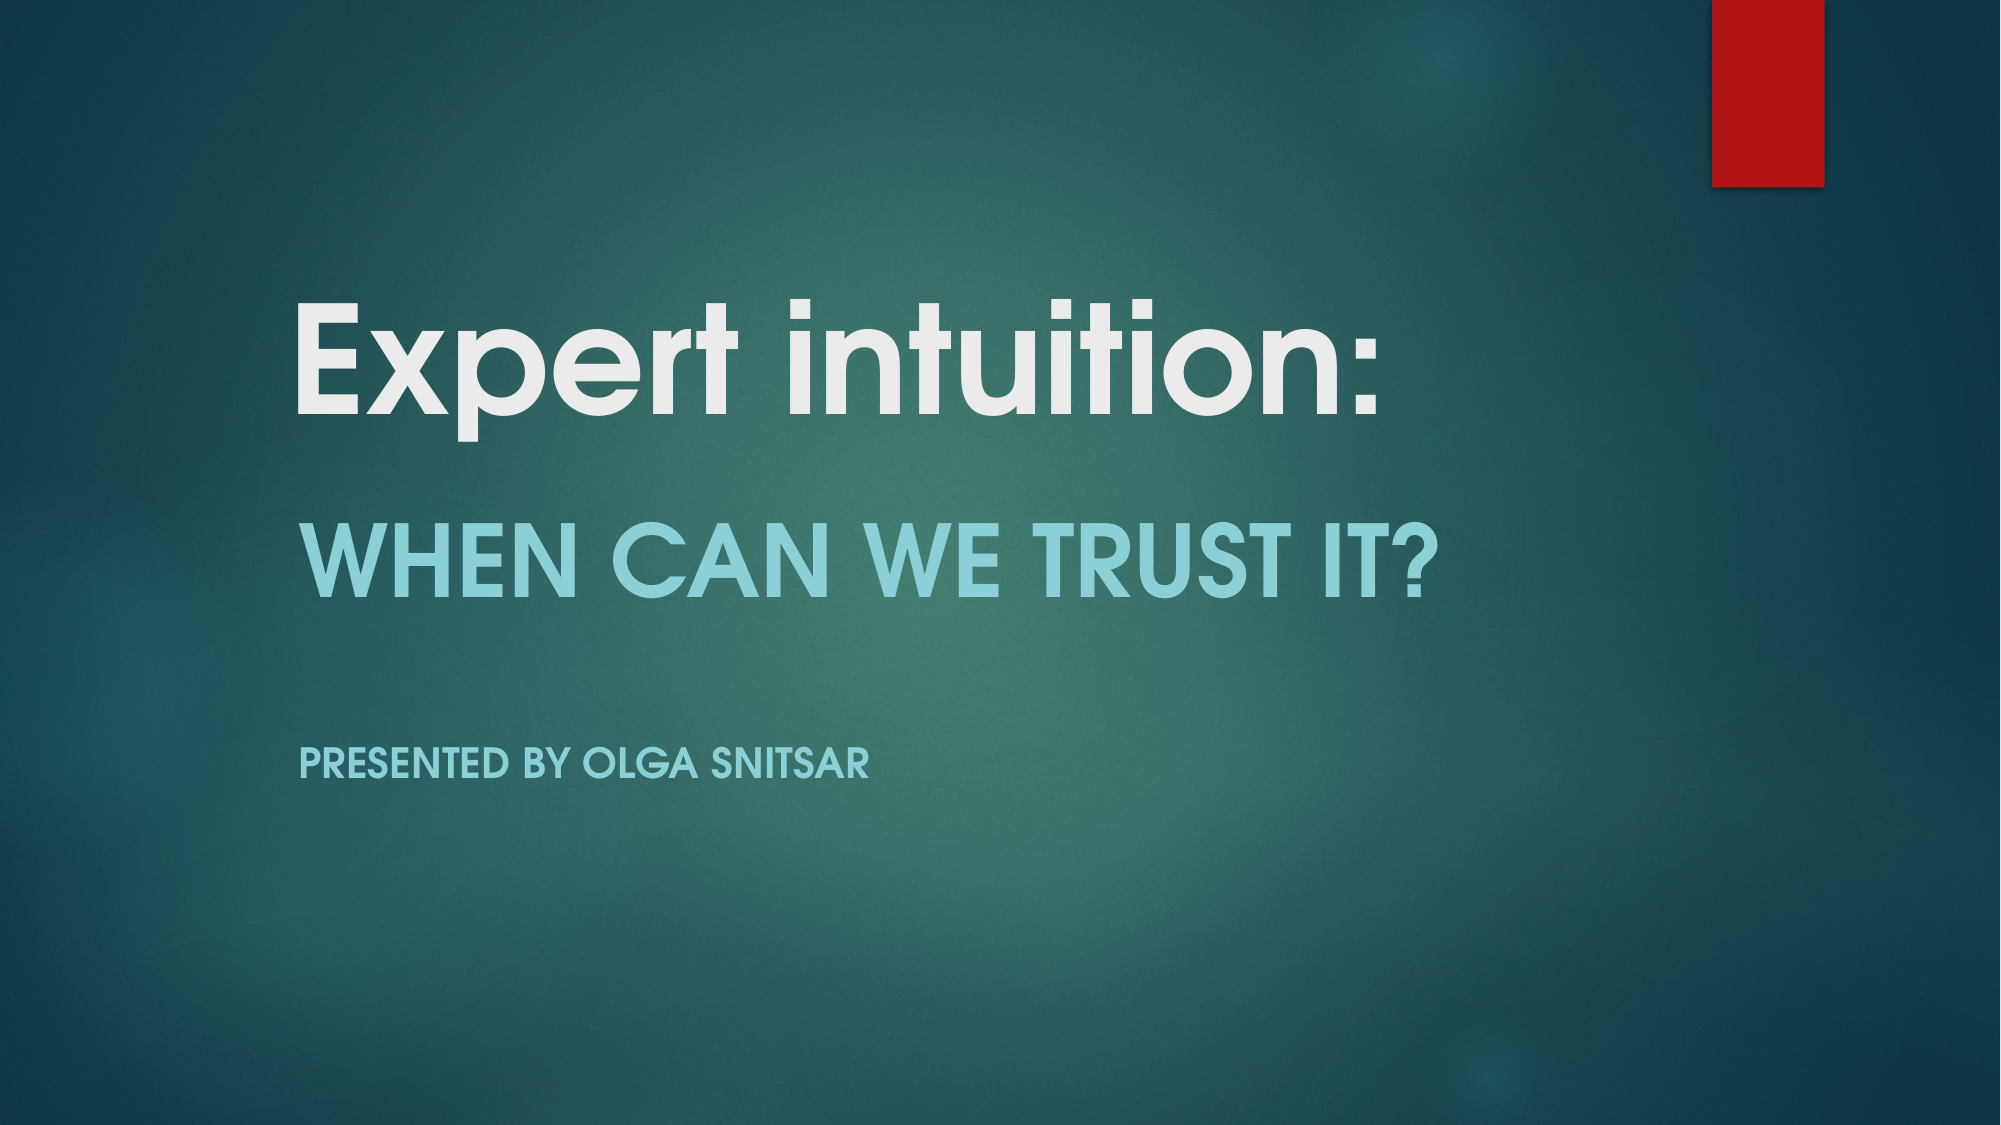

# Expert intuition:
When can we trust it?

Presented by Olga Snitsar